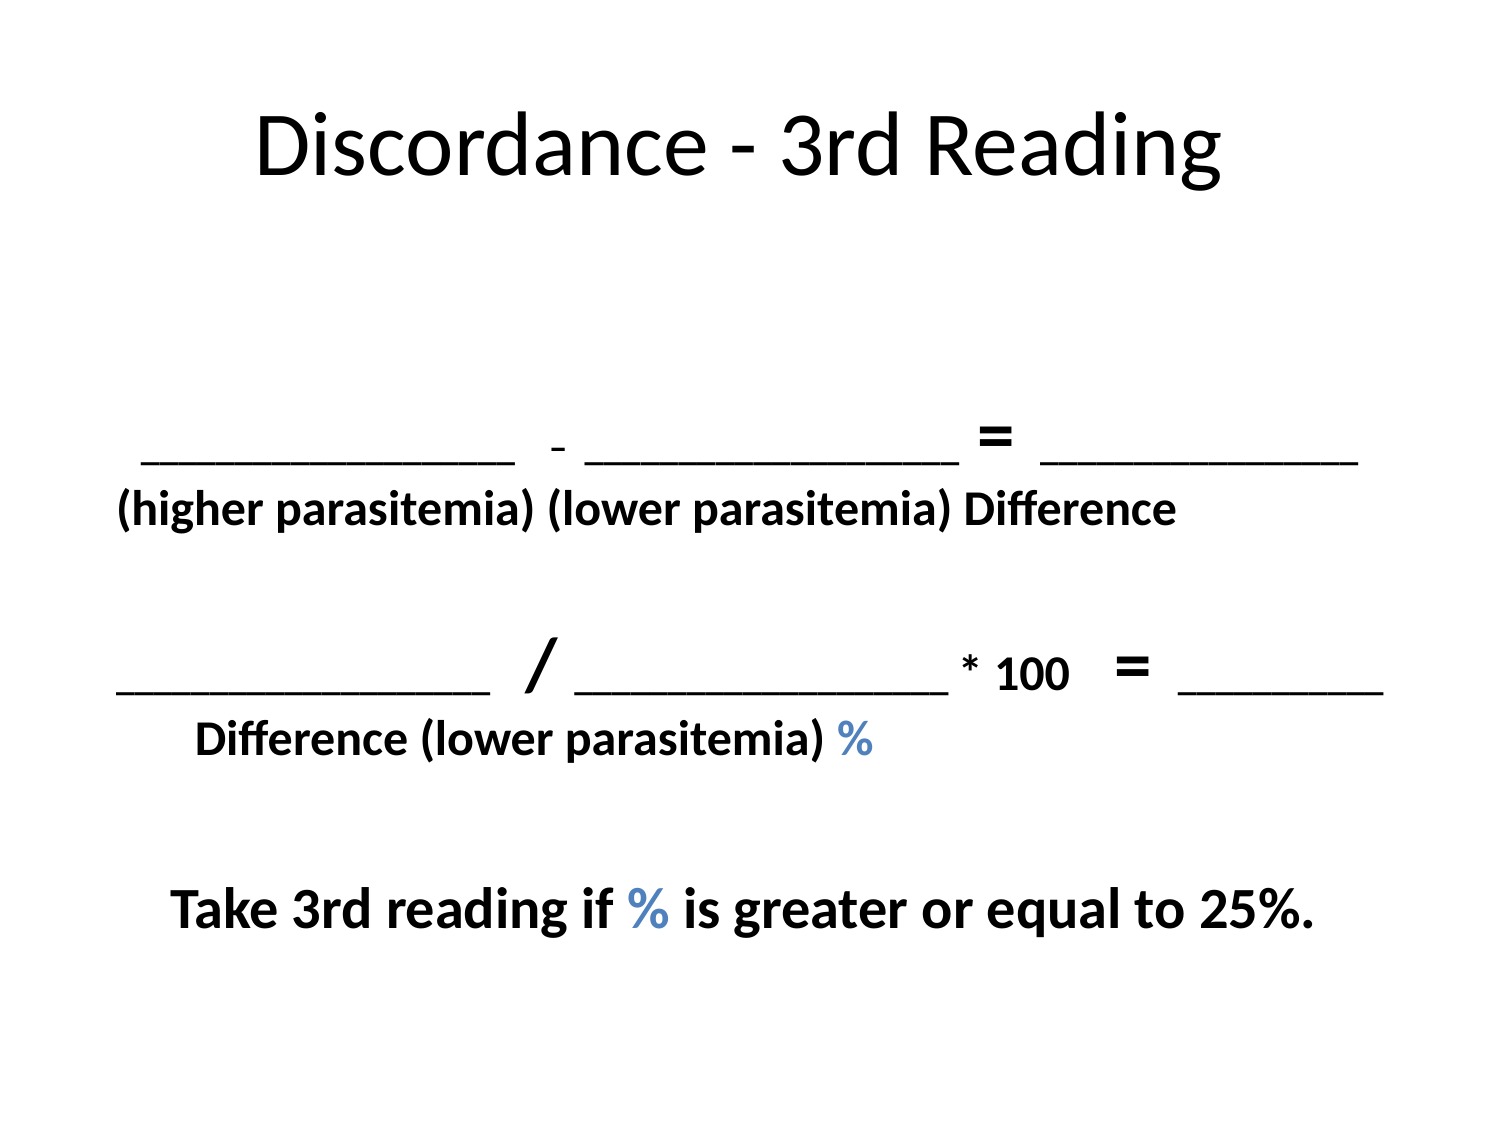

# Discordance - 3rd Reading
____________________    –  ____________________  =  _________________
    (higher parasitemia) (lower parasitemia) Difference

____________________    / ____________________ * 100   =  ___________
           Difference (lower parasitemia) %
Take 3rd reading if % is greater or equal to 25%.